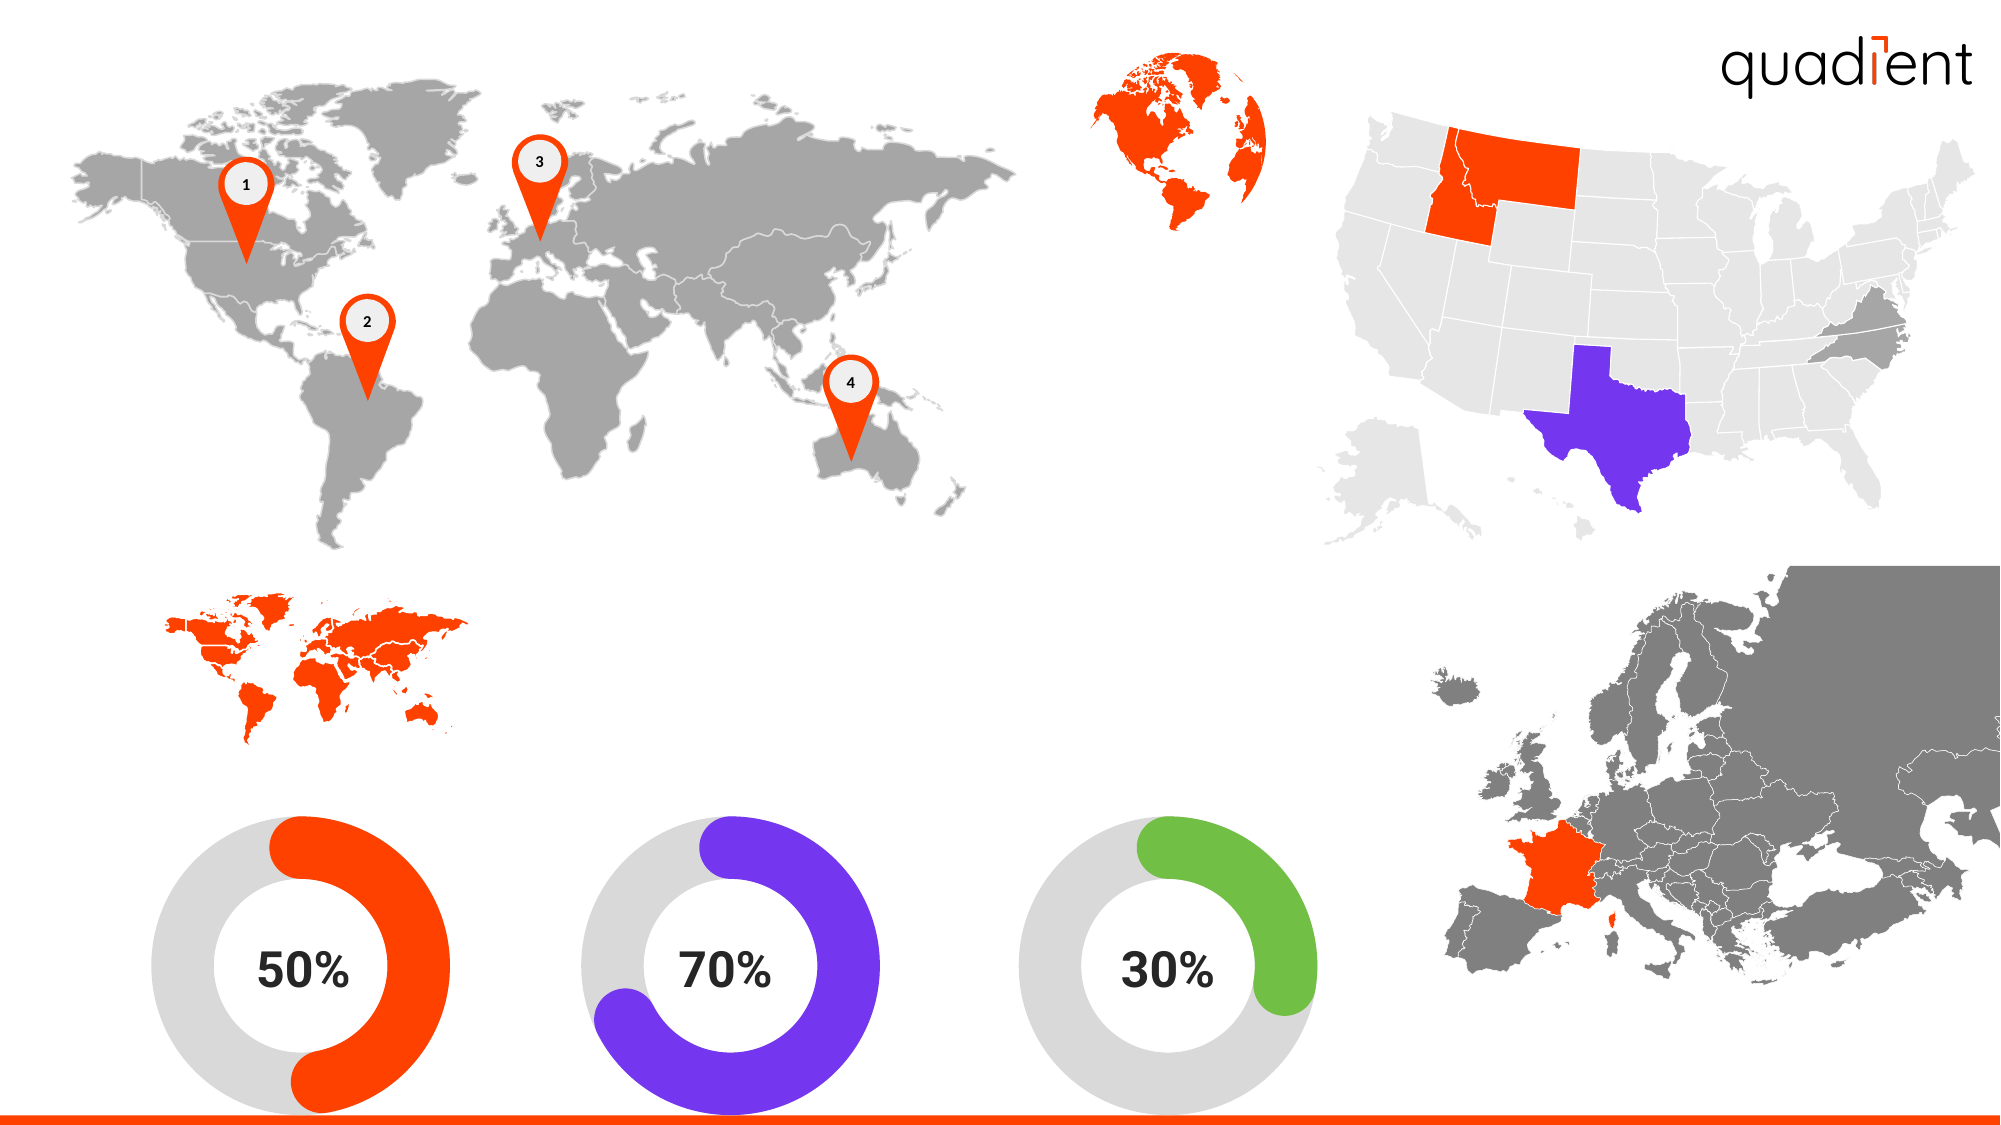

3

1

2

4

50%
70%
30%